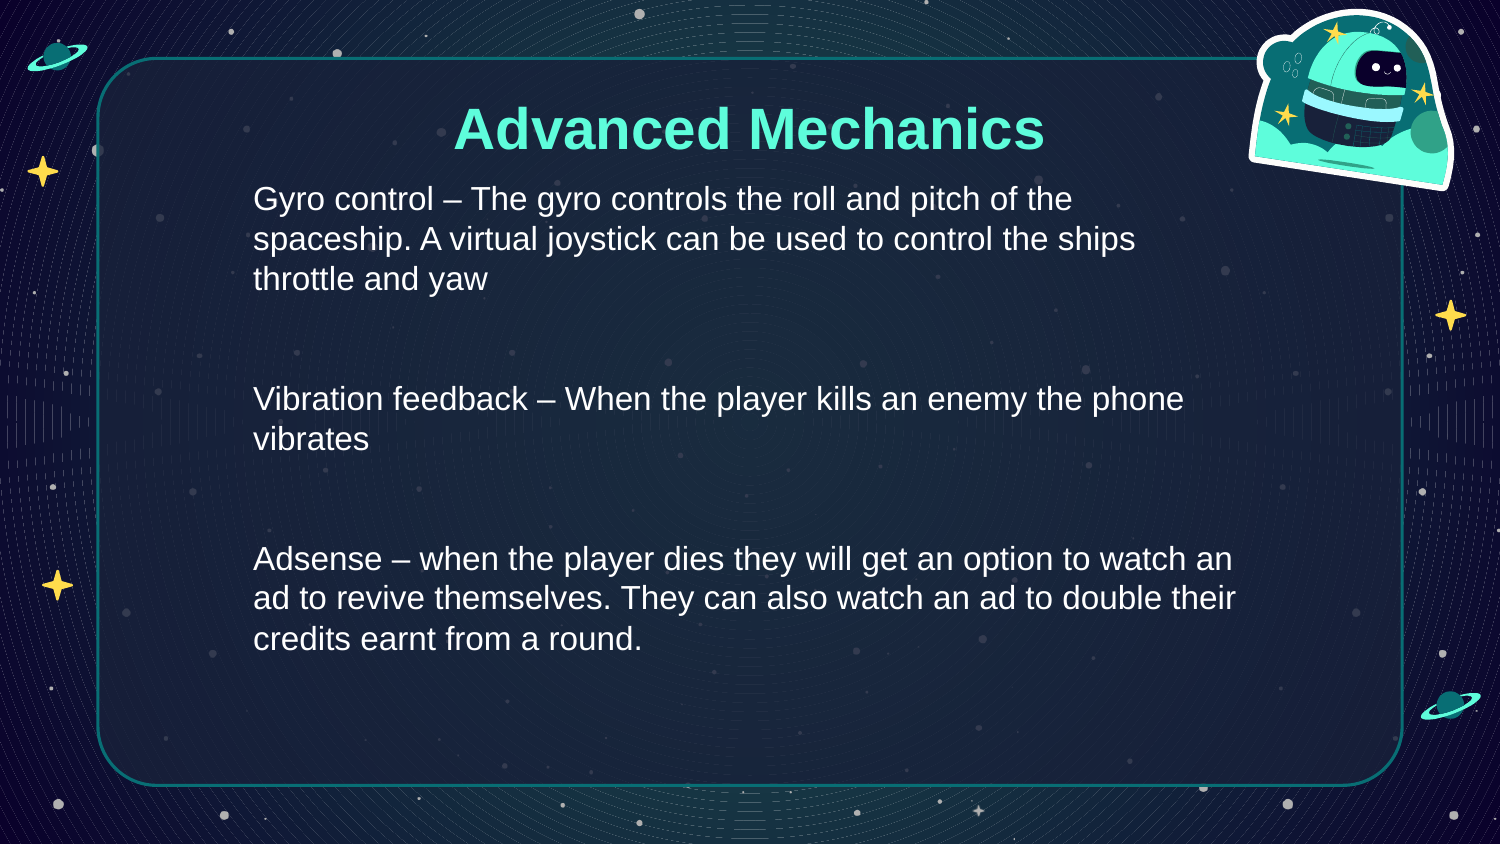

# Advanced Mechanics
Gyro control – The gyro controls the roll and pitch of the spaceship. A virtual joystick can be used to control the ships throttle and yaw

Vibration feedback – When the player kills an enemy the phone vibrates

Adsense – when the player dies they will get an option to watch an ad to revive themselves. They can also watch an ad to double their credits earnt from a round.